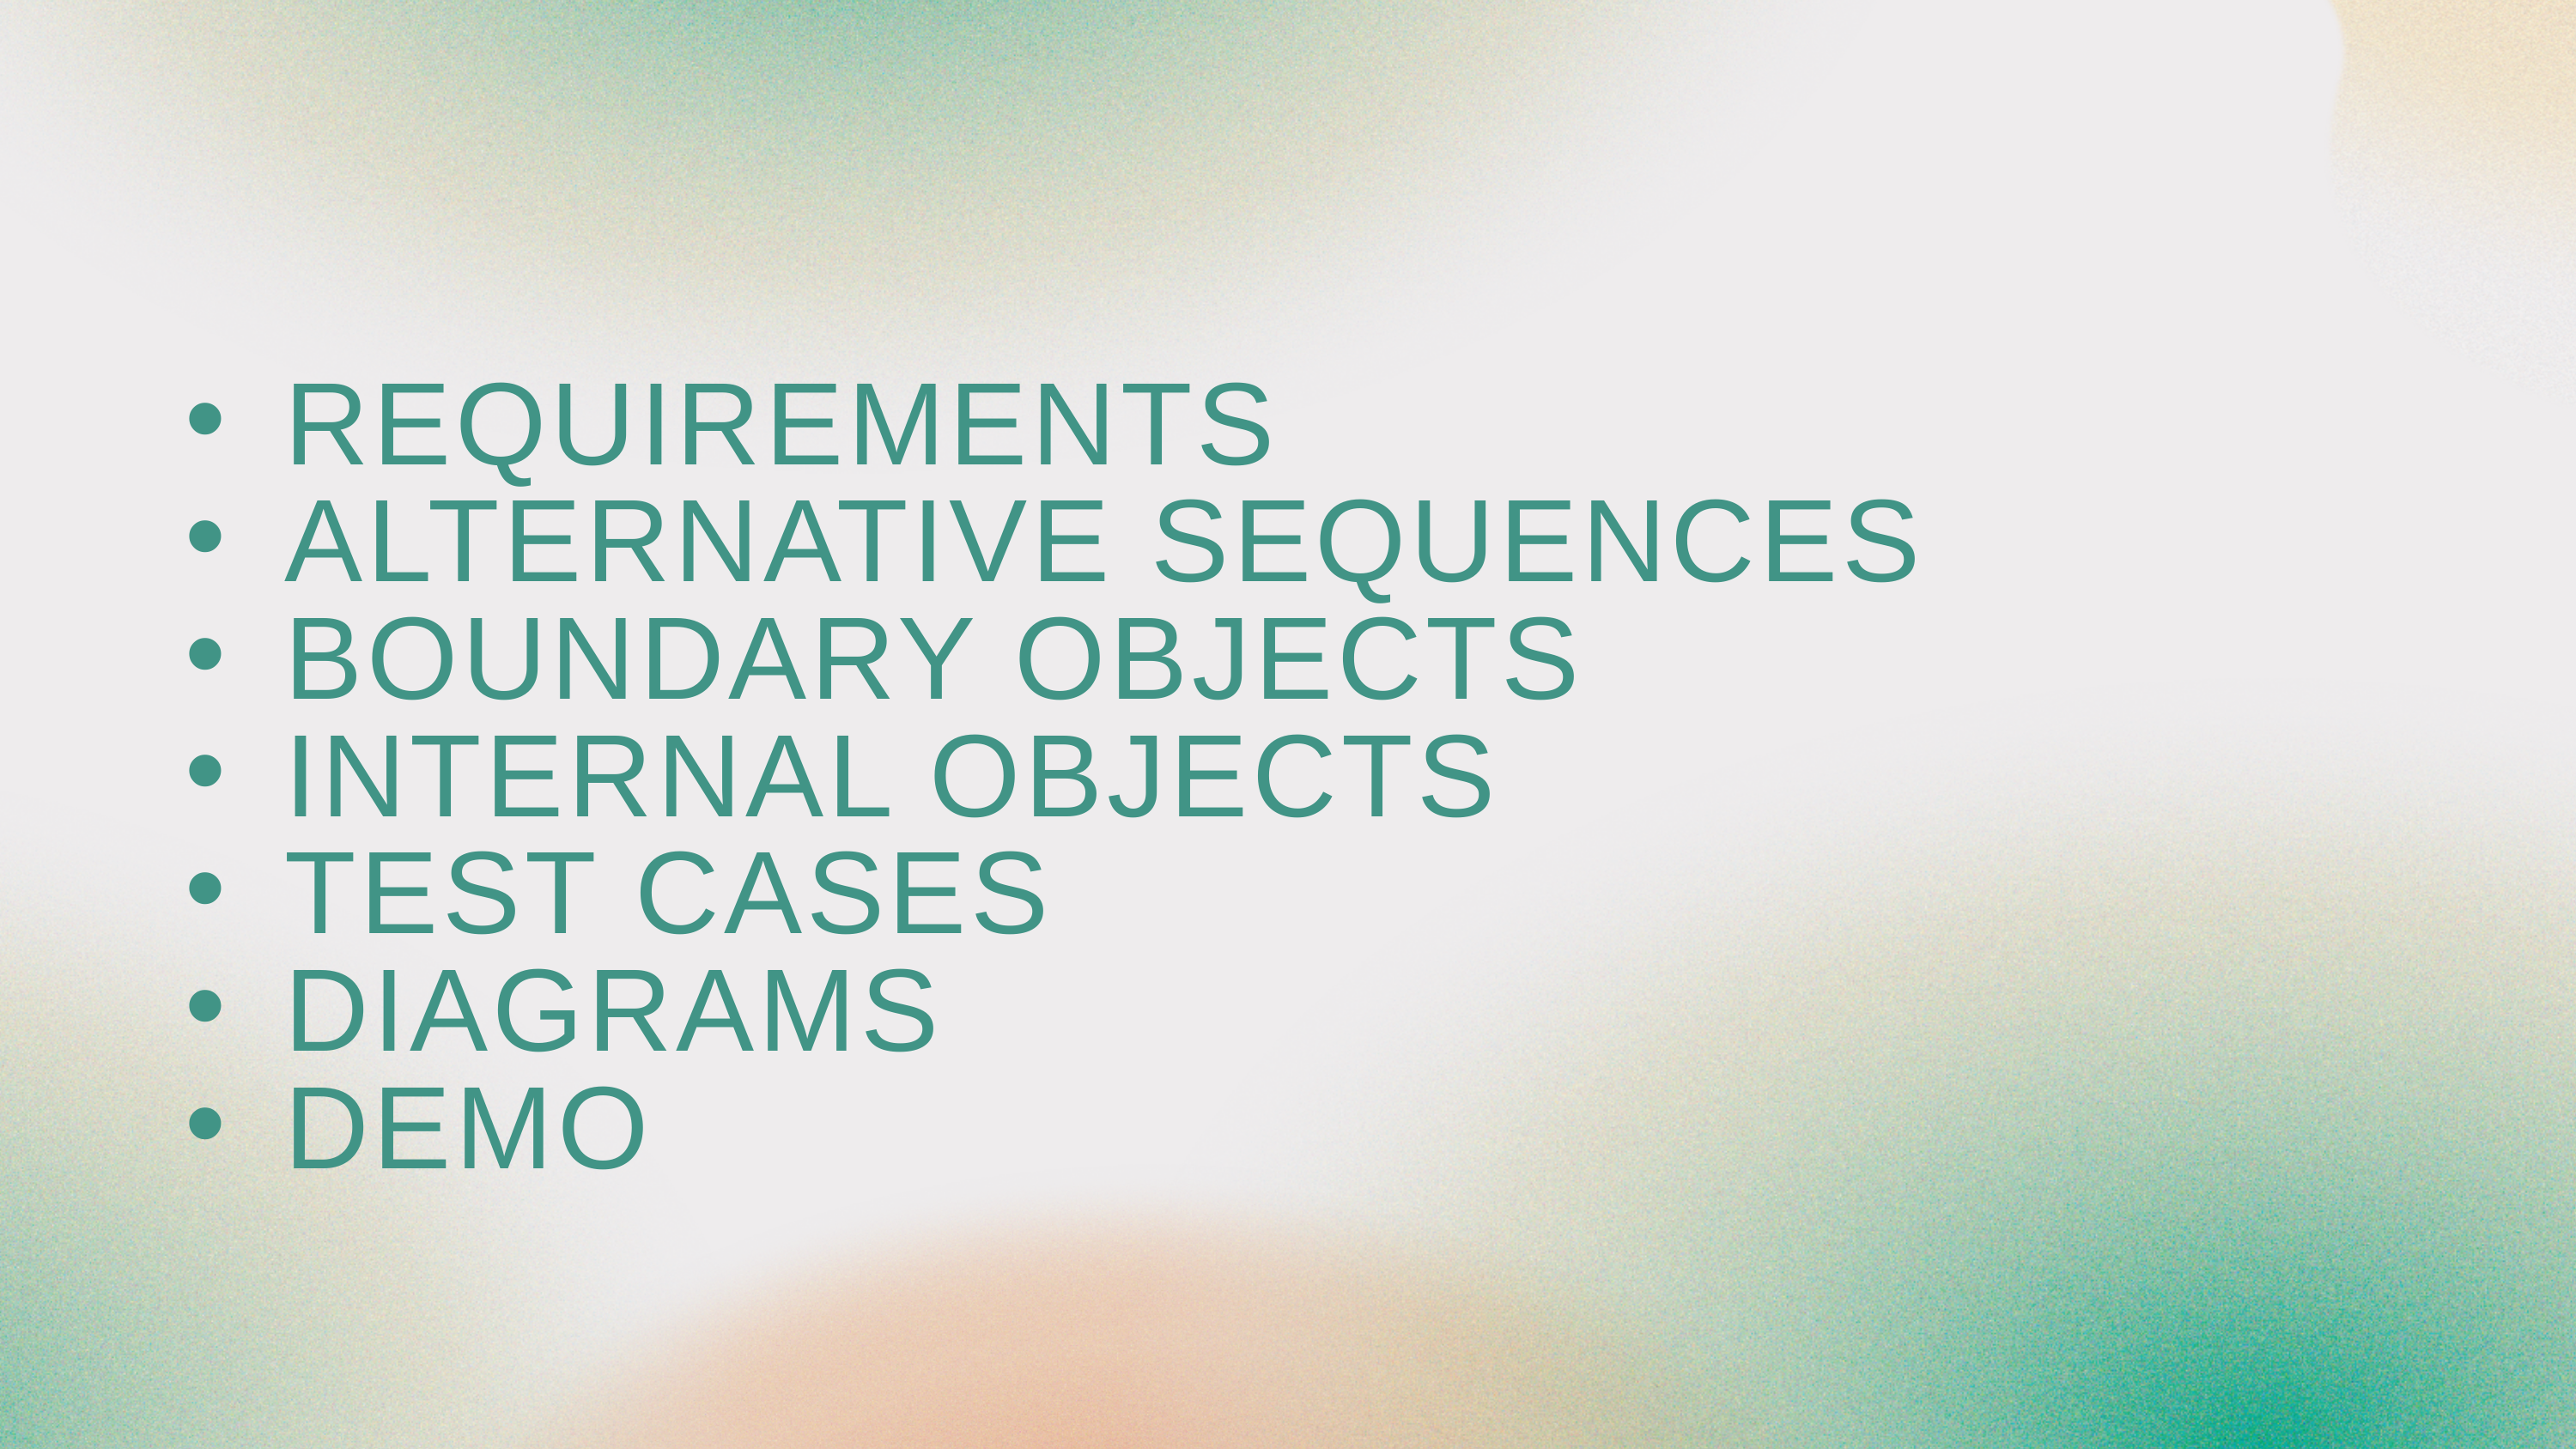

REQUIREMENTS
ALTERNATIVE SEQUENCES
BOUNDARY OBJECTS
INTERNAL OBJECTS
TEST CASES
DIAGRAMS
DEMO